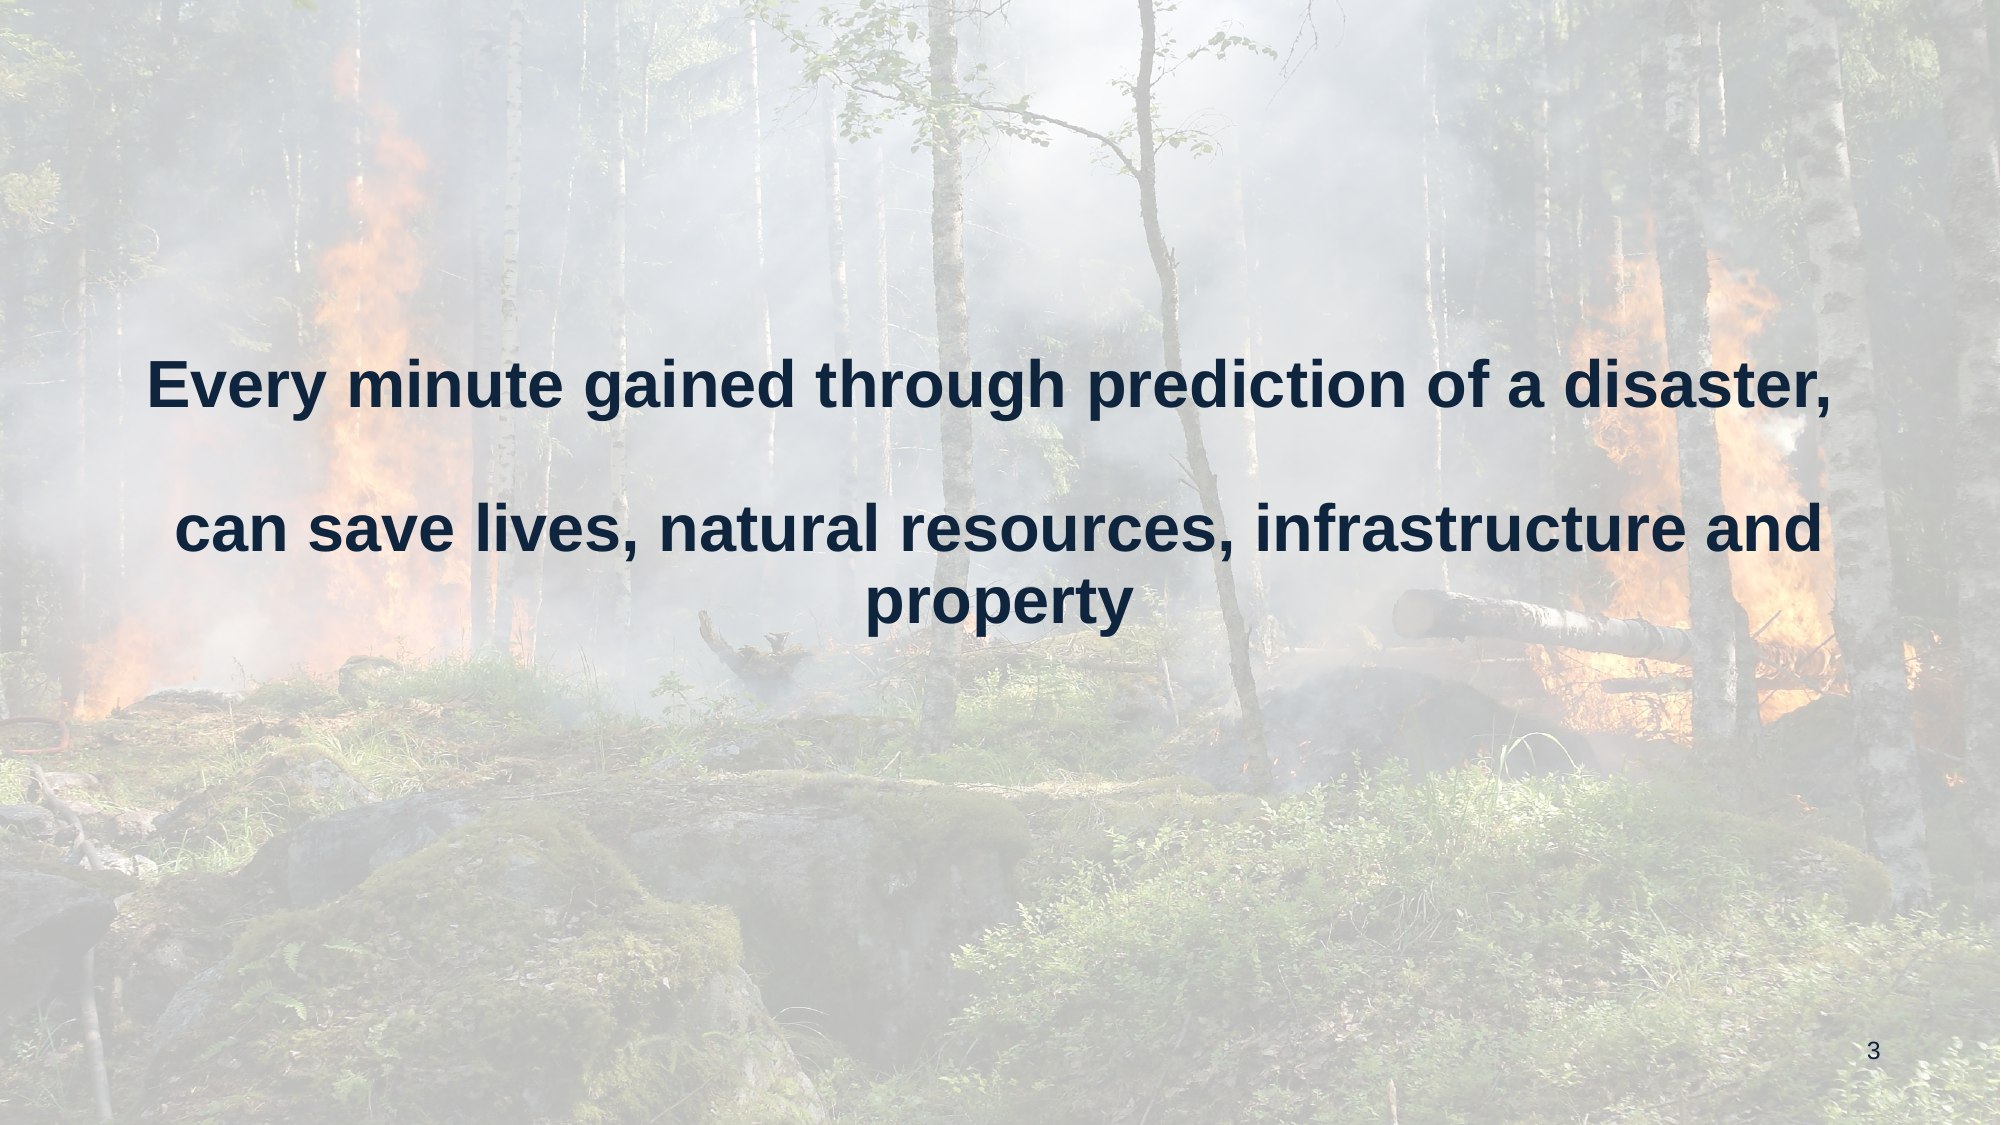

# Every minute gained through prediction of a disaster, can save lives, natural resources, infrastructure and property

3